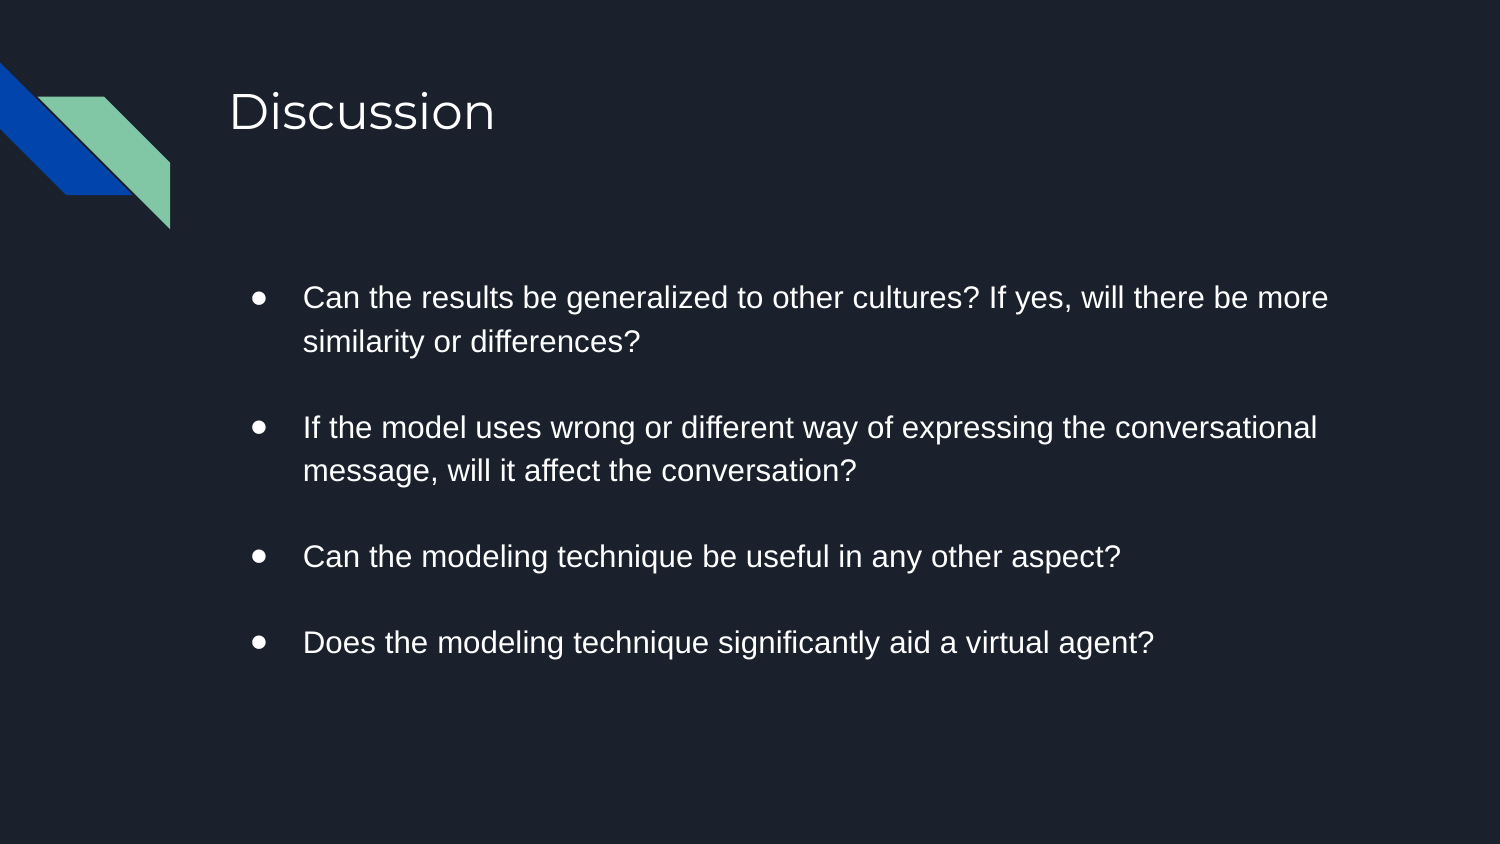

# Discussion
Can the results be generalized to other cultures? If yes, will there be more similarity or differences?

If the model uses wrong or different way of expressing the conversational message, will it affect the conversation?

Can the modeling technique be useful in any other aspect?

Does the modeling technique significantly aid a virtual agent?